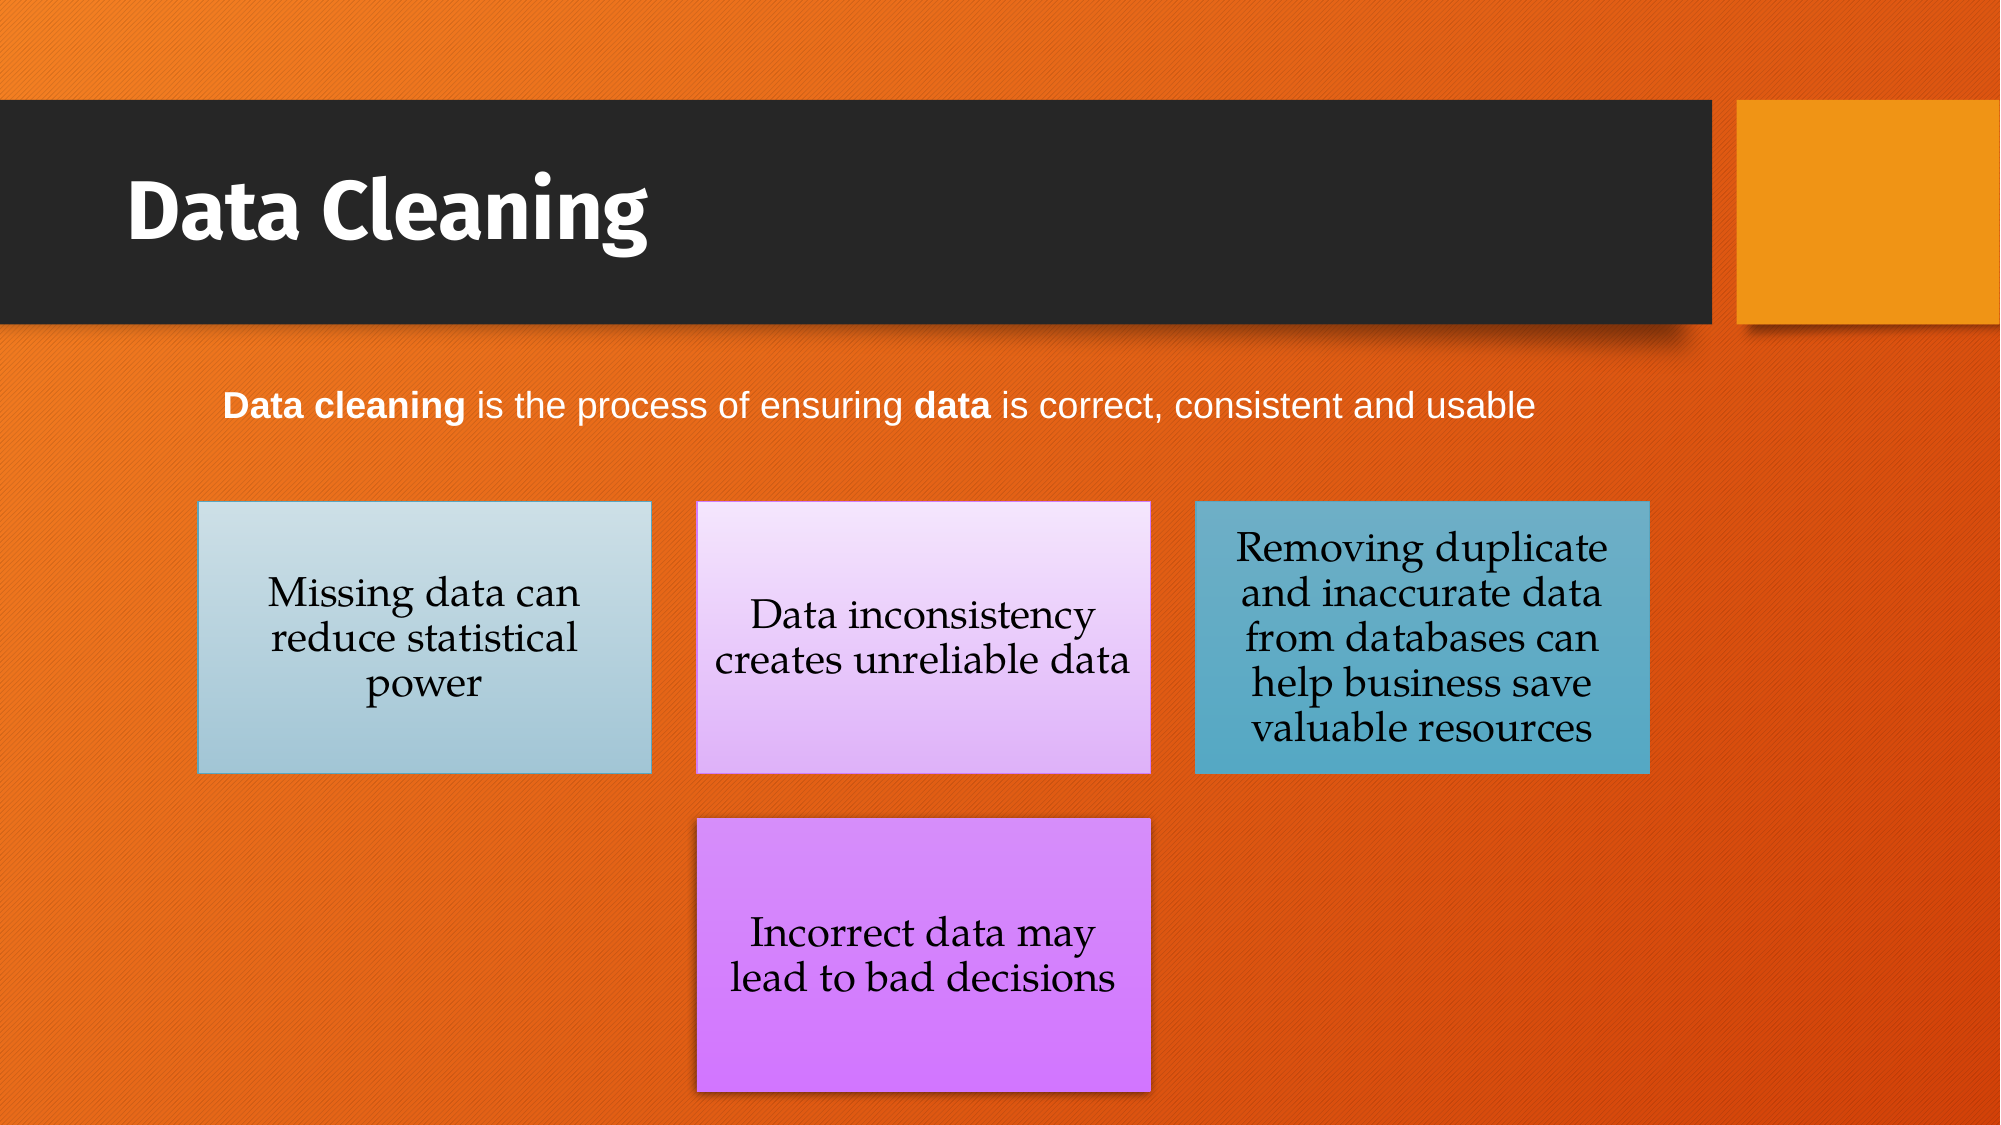

# Data Cleaning
Data cleaning is the process of ensuring data is correct, consistent and usable

Missing data can reduce statistical power

Data inconsistency creates unreliable data

Removing duplicate and inaccurate data from databases can help business save valuable resources

Incorrect data may lead to bad decisions